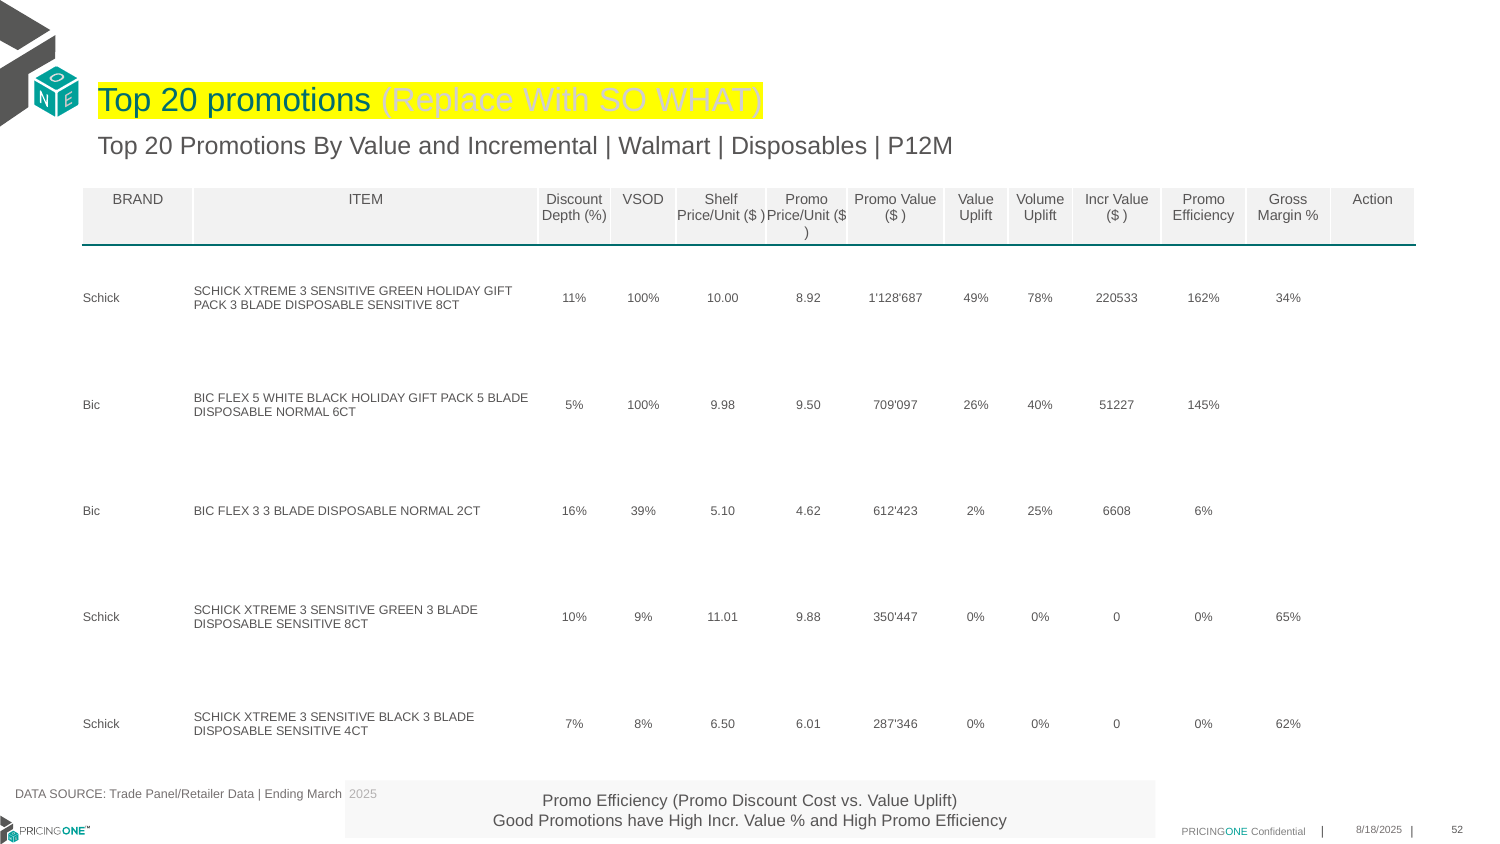

# Top 20 promotions (Replace With SO WHAT)
Top 20 Promotions By Value and Incremental | Walmart | Disposables | P12M
| BRAND | ITEM | Discount Depth (%) | VSOD | Shelf Price/Unit ($ ) | Promo Price/Unit ($ ) | Promo Value ($ ) | Value Uplift | Volume Uplift | Incr Value ($ ) | Promo Efficiency | Gross Margin % | Action |
| --- | --- | --- | --- | --- | --- | --- | --- | --- | --- | --- | --- | --- |
| Schick | SCHICK XTREME 3 SENSITIVE GREEN HOLIDAY GIFT PACK 3 BLADE DISPOSABLE SENSITIVE 8CT | 11% | 100% | 10.00 | 8.92 | 1'128'687 | 49% | 78% | 220533 | 162% | 34% |  |
| Bic | BIC FLEX 5 WHITE BLACK HOLIDAY GIFT PACK 5 BLADE DISPOSABLE NORMAL 6CT | 5% | 100% | 9.98 | 9.50 | 709'097 | 26% | 40% | 51227 | 145% |  |  |
| Bic | BIC FLEX 3 3 BLADE DISPOSABLE NORMAL 2CT | 16% | 39% | 5.10 | 4.62 | 612'423 | 2% | 25% | 6608 | 6% |  |  |
| Schick | SCHICK XTREME 3 SENSITIVE GREEN 3 BLADE DISPOSABLE SENSITIVE 8CT | 10% | 9% | 11.01 | 9.88 | 350'447 | 0% | 0% | 0 | 0% | 65% |  |
| Schick | SCHICK XTREME 3 SENSITIVE BLACK 3 BLADE DISPOSABLE SENSITIVE 4CT | 7% | 8% | 6.50 | 6.01 | 287'346 | 0% | 0% | 0 | 0% | 62% |  |
DATA SOURCE: Trade Panel/Retailer Data | Ending March  2025
Promo Efficiency (Promo Discount Cost vs. Value Uplift)
Good Promotions have High Incr. Value % and High Promo Efficiency

8/18/2025
52